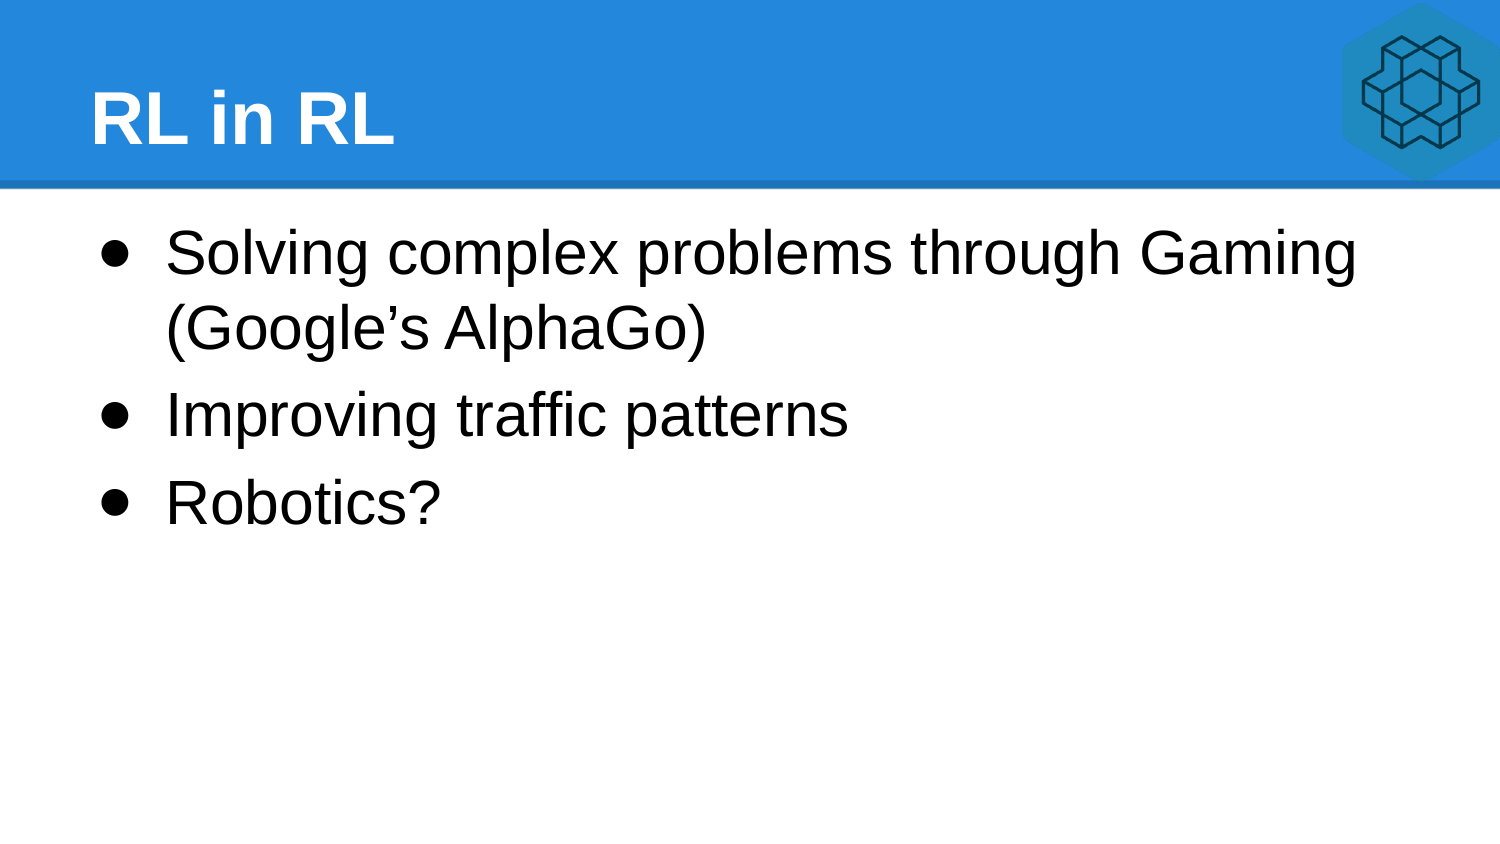

# RL in RL
Solving complex problems through Gaming (Google’s AlphaGo)
Improving traffic patterns
Robotics?